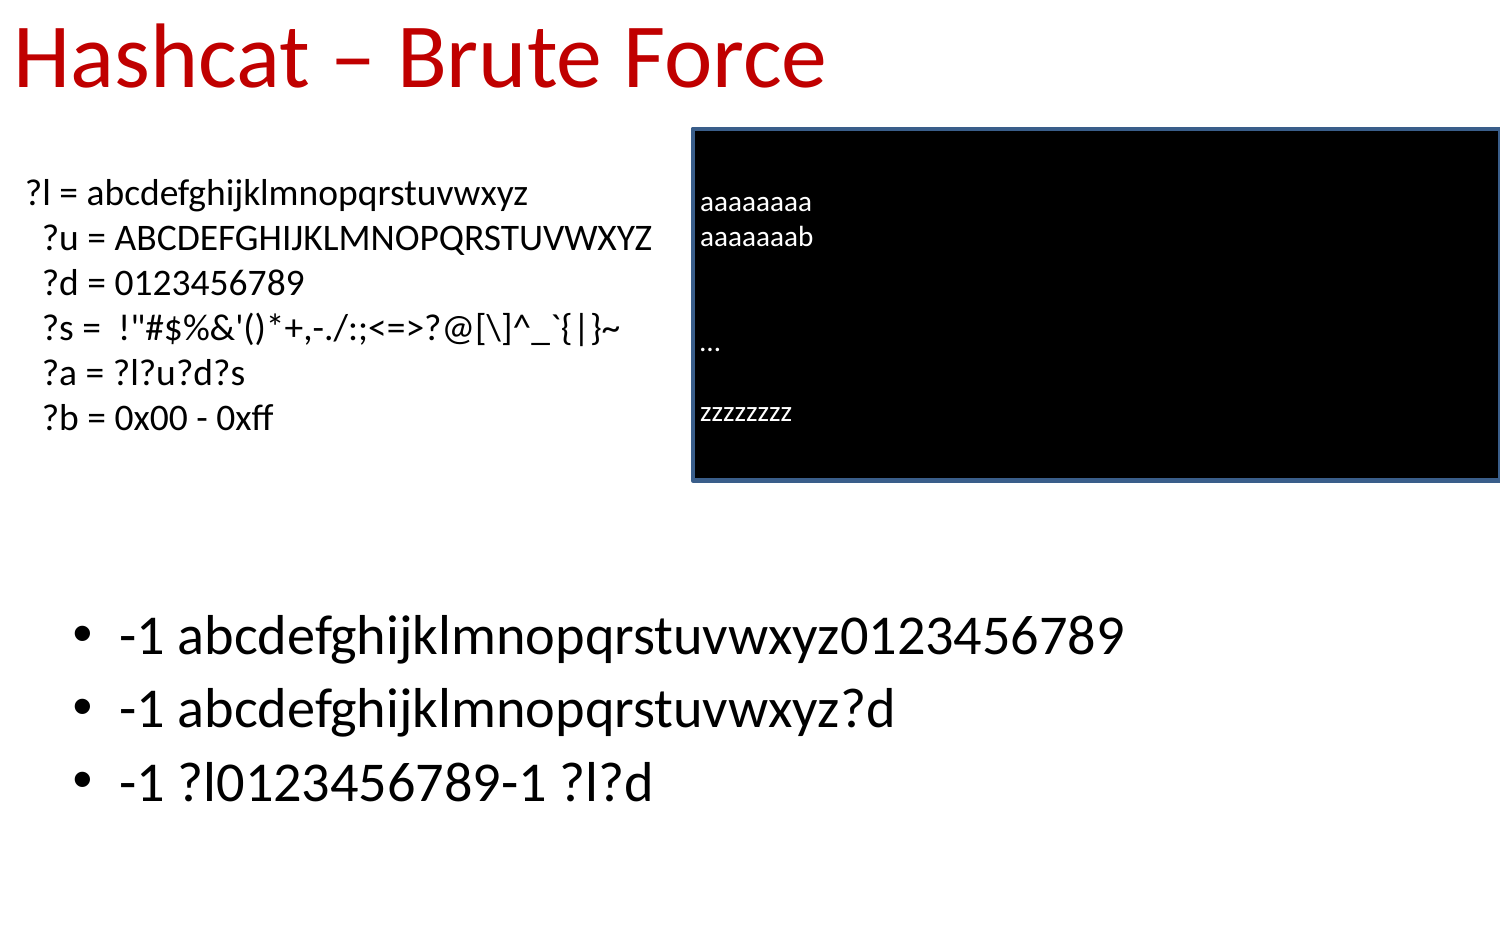

# Hashcat – Brute Force

aaaaaaaa
aaaaaaab

…

zzzzzzzz
 ?l = abcdefghijklmnopqrstuvwxyz
   ?u = ABCDEFGHIJKLMNOPQRSTUVWXYZ
   ?d = 0123456789
   ?s =  !"#$%&'()*+,-./:;<=>?@[\]^_`{|}~
   ?a = ?l?u?d?s
   ?b = 0x00 - 0xff
-1 abcdefghijklmnopqrstuvwxyz0123456789
-1 abcdefghijklmnopqrstuvwxyz?d
-1 ?l0123456789-1 ?l?d